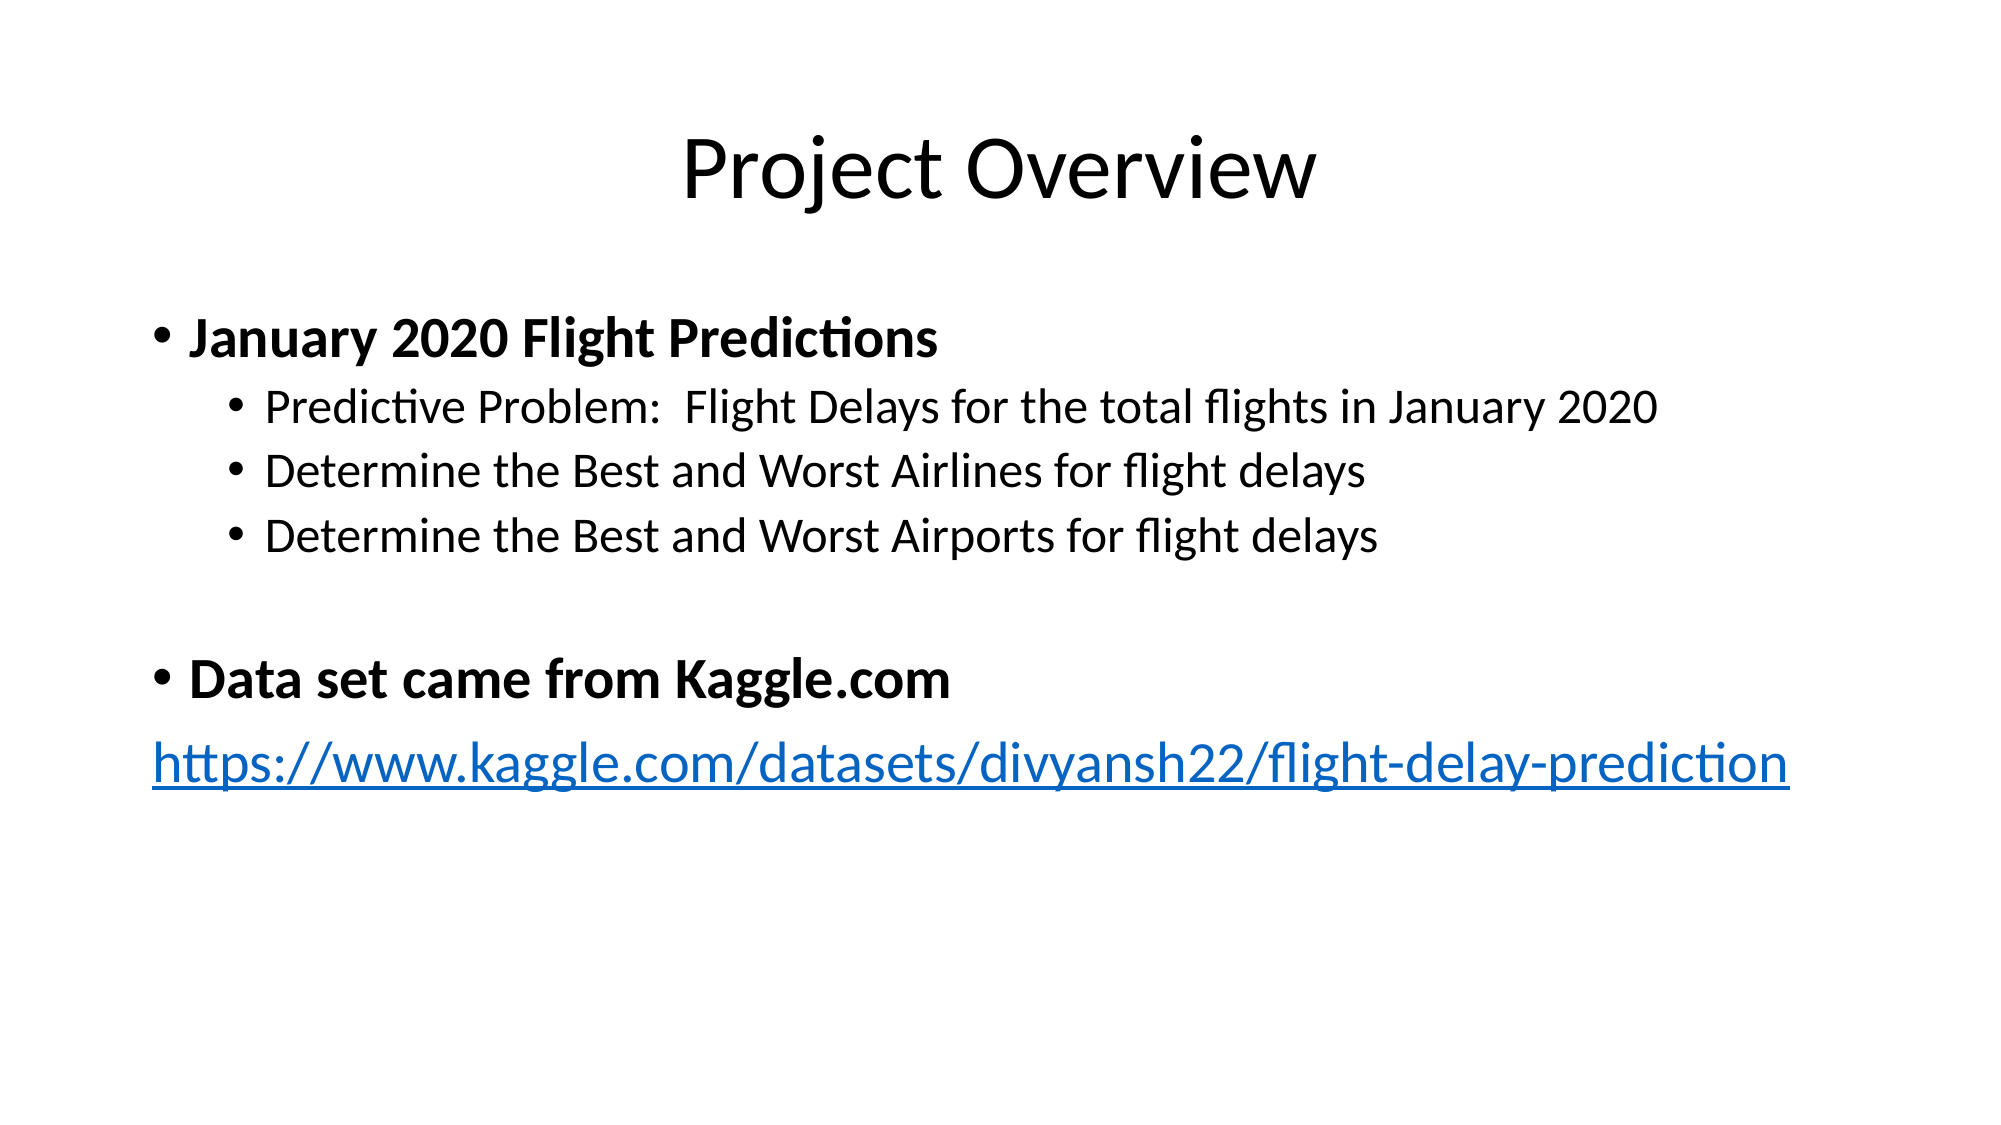

# Project Overview
January 2020 Flight Predictions
Predictive Problem:  Flight Delays for the total flights in January 2020
Determine the Best and Worst Airlines for flight delays
Determine the Best and Worst Airports for flight delays

Data set came from Kaggle.com
https://www.kaggle.com/datasets/divyansh22/flight-delay-prediction